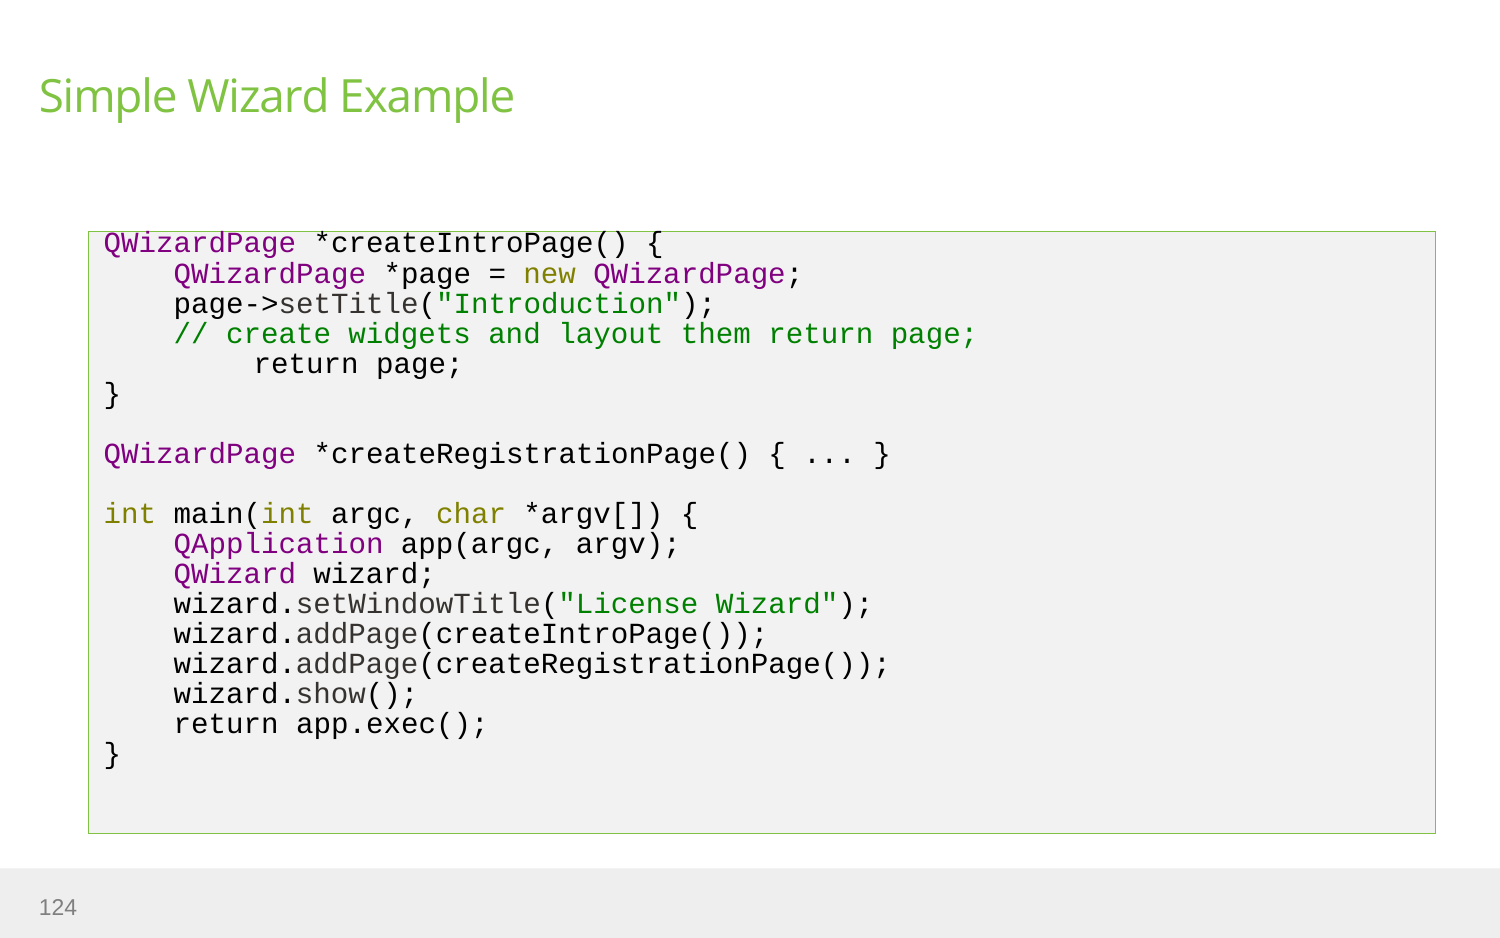

# Simple Wizard Example
QWizardPage *createIntroPage() {
    QWizardPage *page = new QWizardPage;
    page->setTitle("Introduction");
    // create widgets and layout them return page;
	return page;
}

QWizardPage *createRegistrationPage() { ... }

int main(int argc, char *argv[]) {
    QApplication app(argc, argv);
    QWizard wizard;
    wizard.setWindowTitle("License Wizard");
    wizard.addPage(createIntroPage());
    wizard.addPage(createRegistrationPage());
    wizard.show();
    return app.exec();
}
124